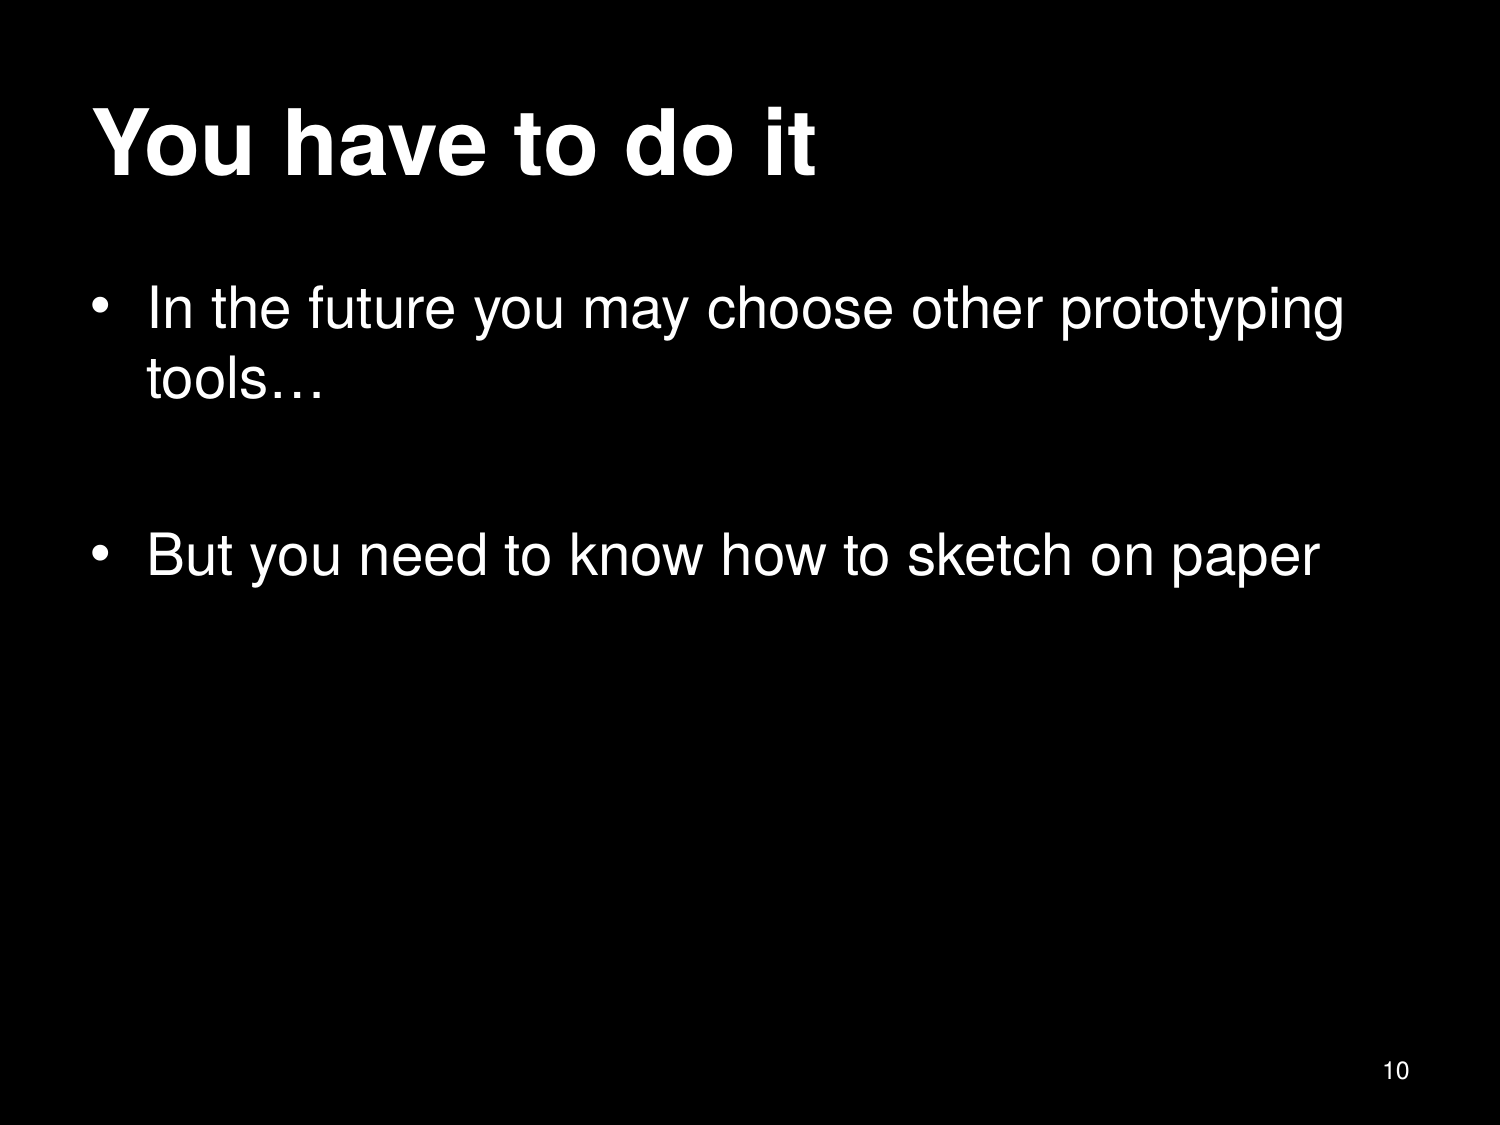

# You have to do it
In the future you may choose other prototyping tools…
But you need to know how to sketch on paper
10